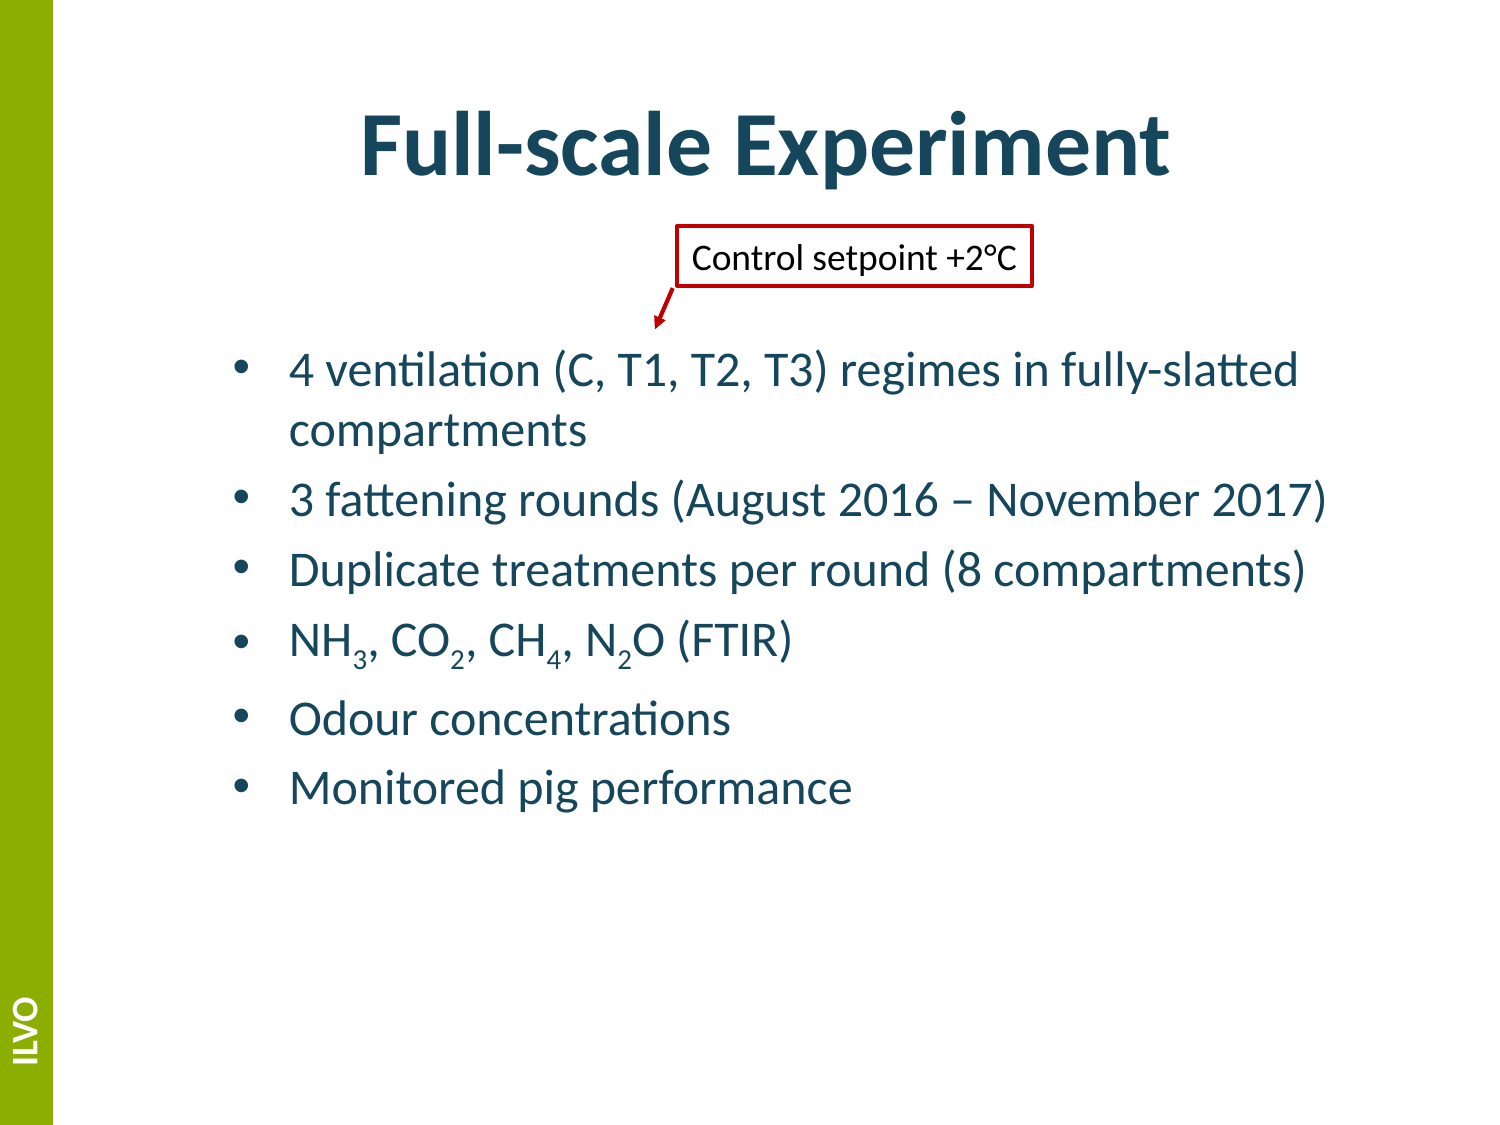

# Full-scale Experiment
Control setpoint +2°C
4 ventilation (C, T1, T2, T3) regimes in fully-slatted compartments
3 fattening rounds (August 2016 – November 2017)
Duplicate treatments per round (8 compartments)
NH3, CO2, CH4, N2O (FTIR)
Odour concentrations
Monitored pig performance